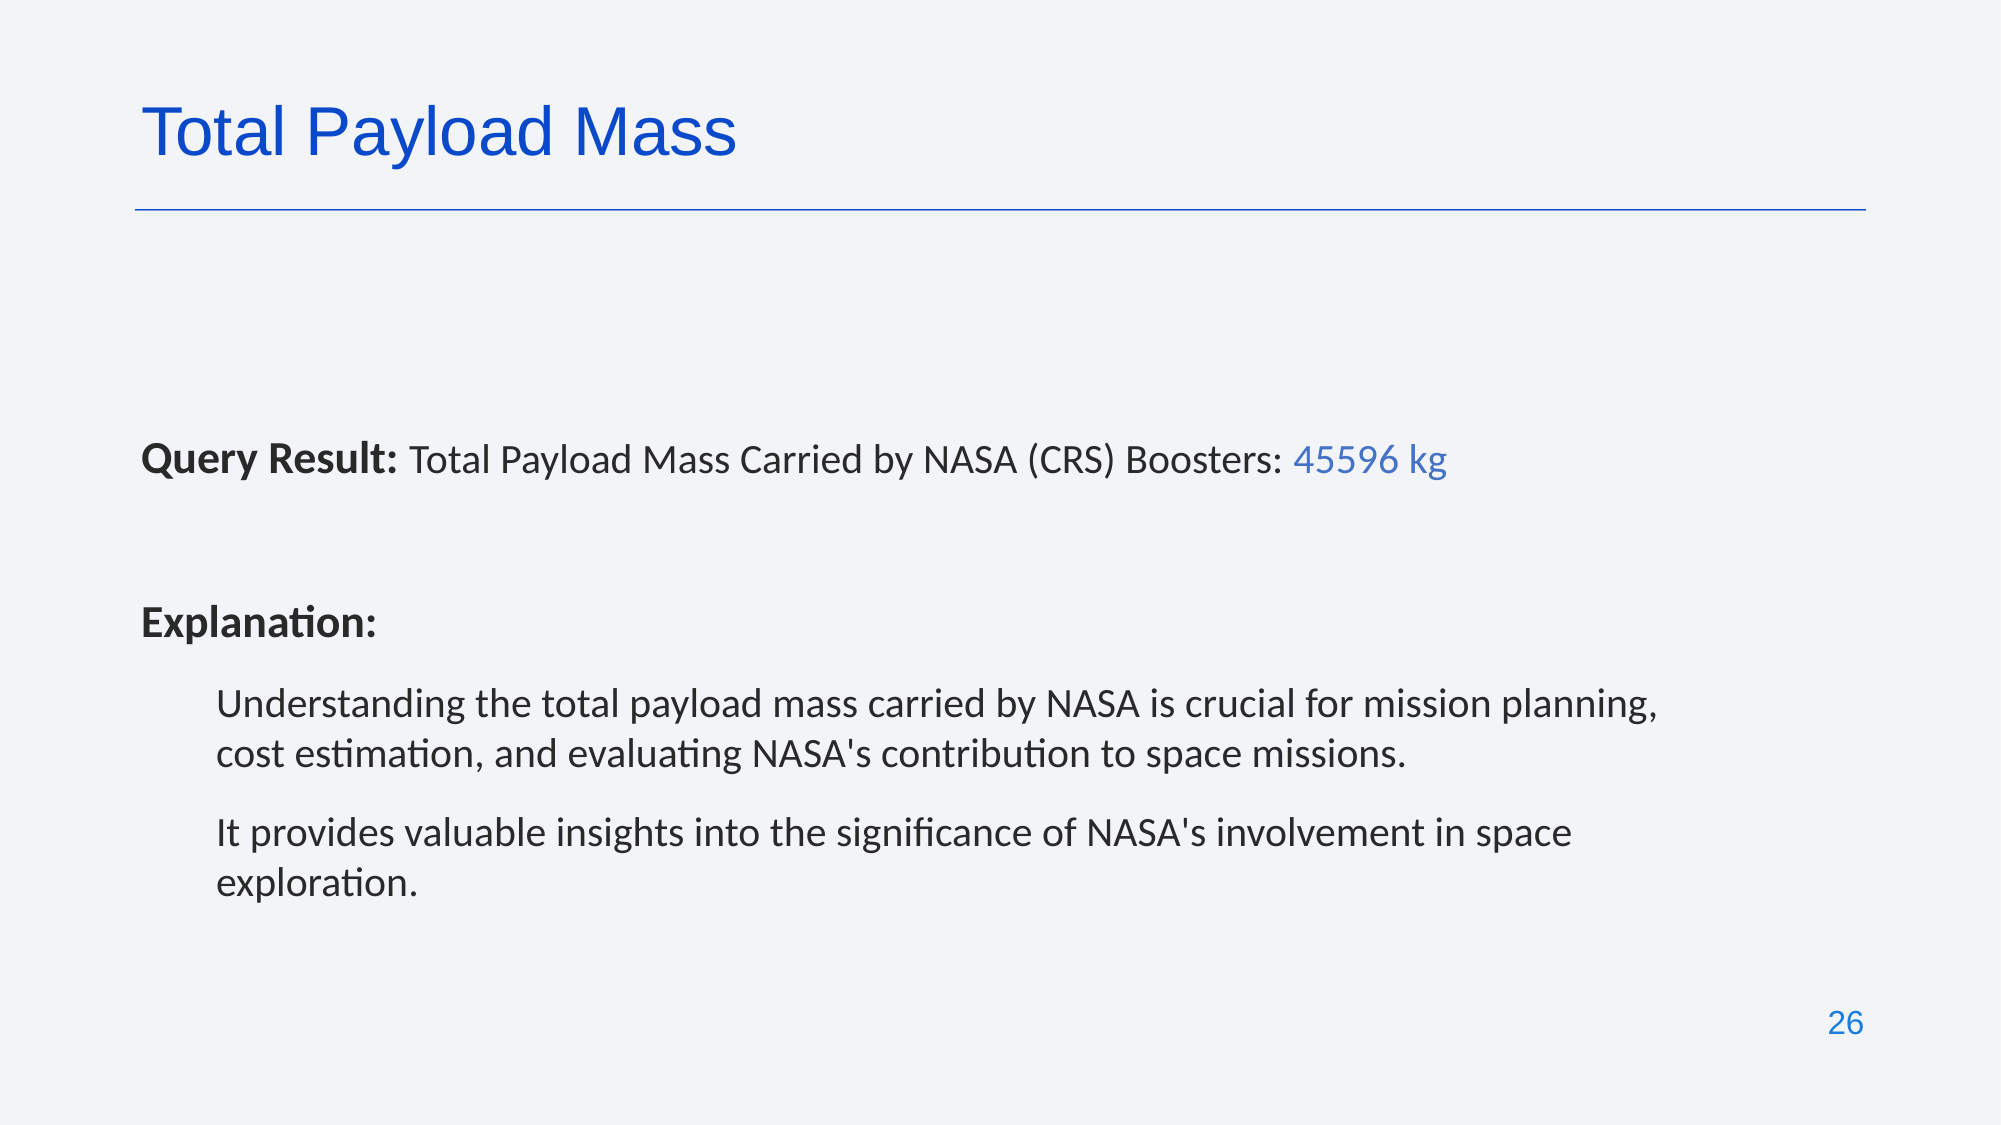

Total Payload Mass

Query Result: Total Payload Mass Carried by NASA (CRS) Boosters: 45596 kg

Explanation:
Understanding the total payload mass carried by NASA is crucial for mission planning, cost estimation, and evaluating NASA's contribution to space missions.
It provides valuable insights into the significance of NASA's involvement in space exploration.
26